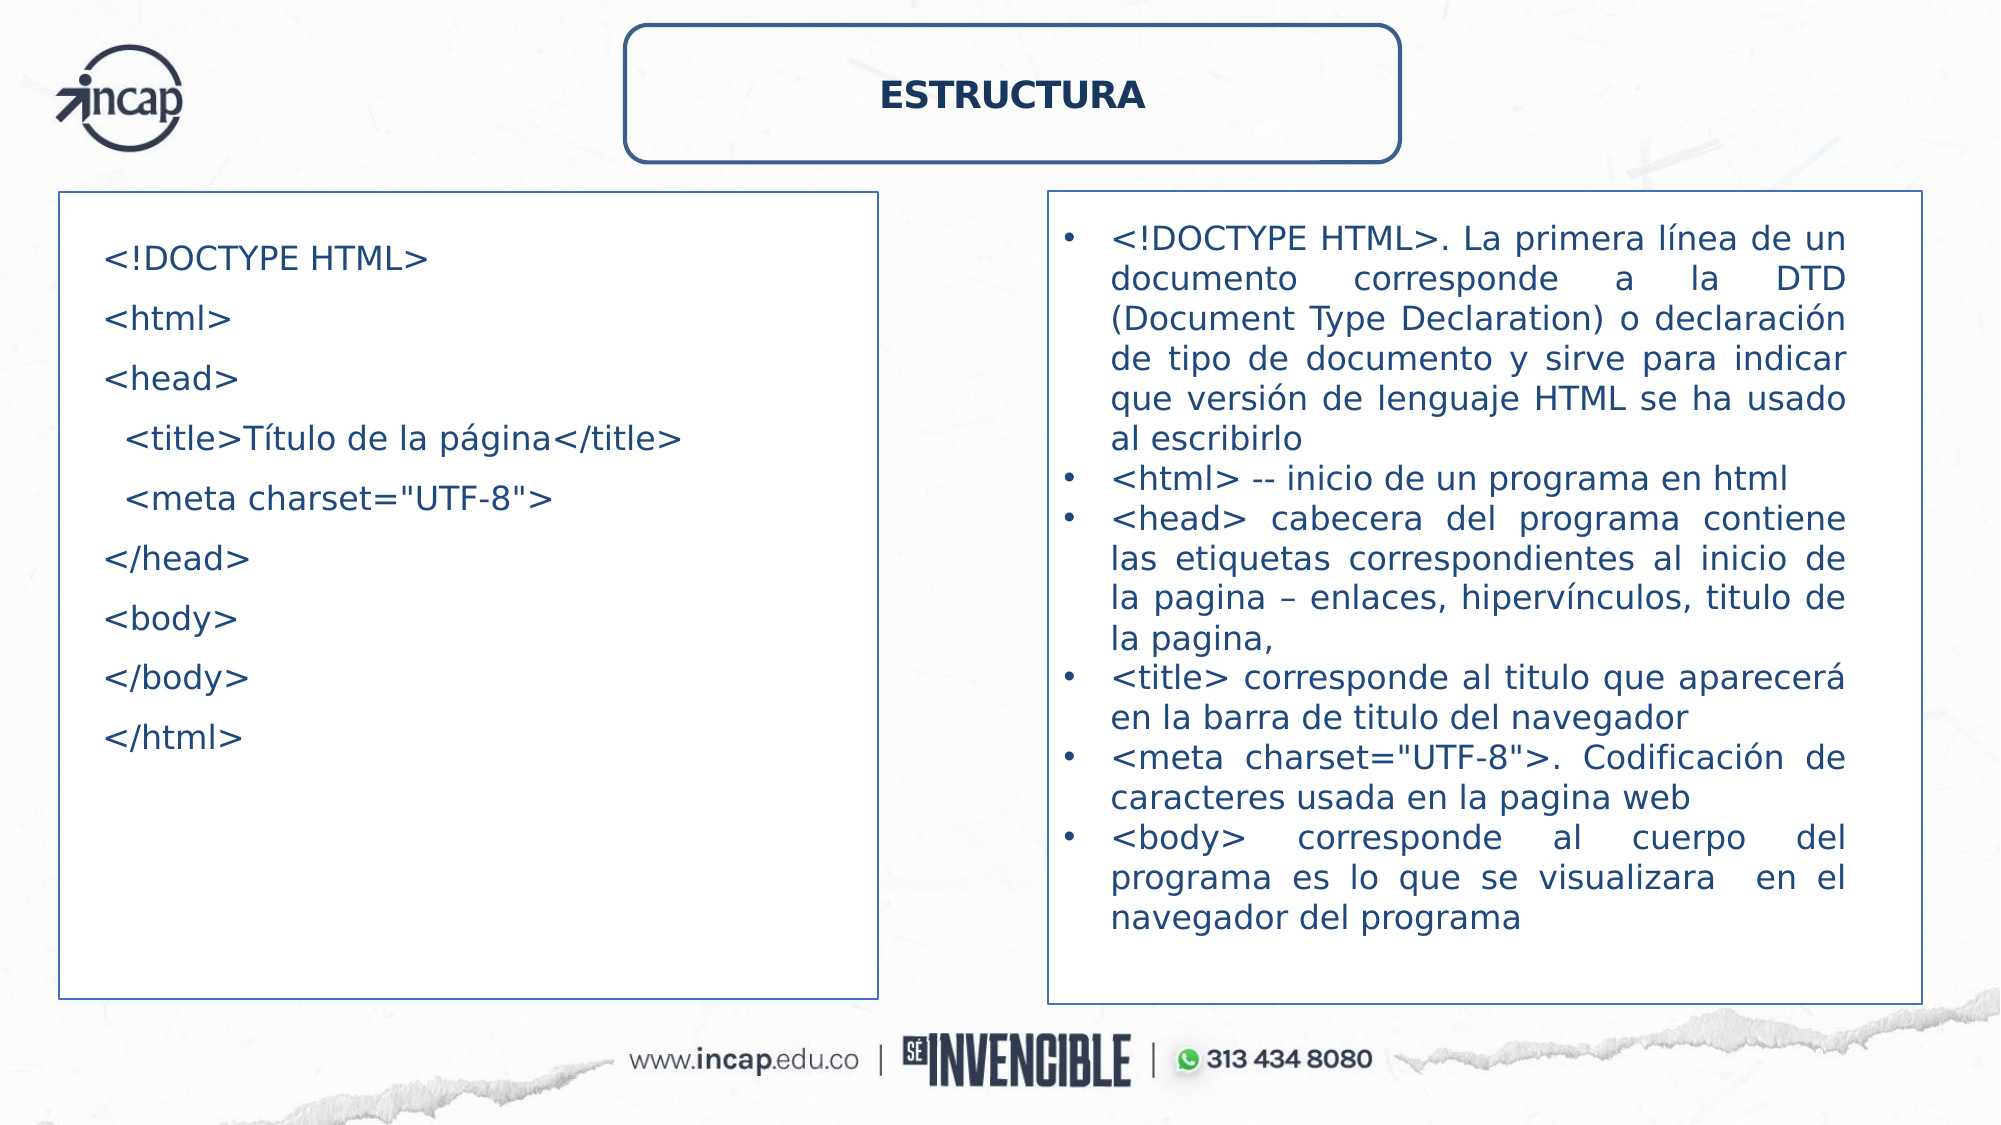

ESTRUCTURA

<!DOCTYPE HTML>
<html>
<head>
  <title>Título de la página</title>
  <meta charset="UTF-8">
</head>
<body>
</body>
</html>
<!DOCTYPE HTML>. La primera línea de un documento corresponde a la DTD (Document Type Declaration) o declaración de tipo de documento y sirve para indicar que versión de lenguaje HTML se ha usado al escribirlo
<html> -- inicio de un programa en html
<head> cabecera del programa contiene las etiquetas correspondientes al inicio de la pagina – enlaces, hipervínculos, titulo de la pagina,
<title> corresponde al titulo que aparecerá en la barra de titulo del navegador
<meta charset="UTF-8">. Codificación de caracteres usada en la pagina web
<body> corresponde al cuerpo del programa es lo que se visualizara  en el navegador del programa